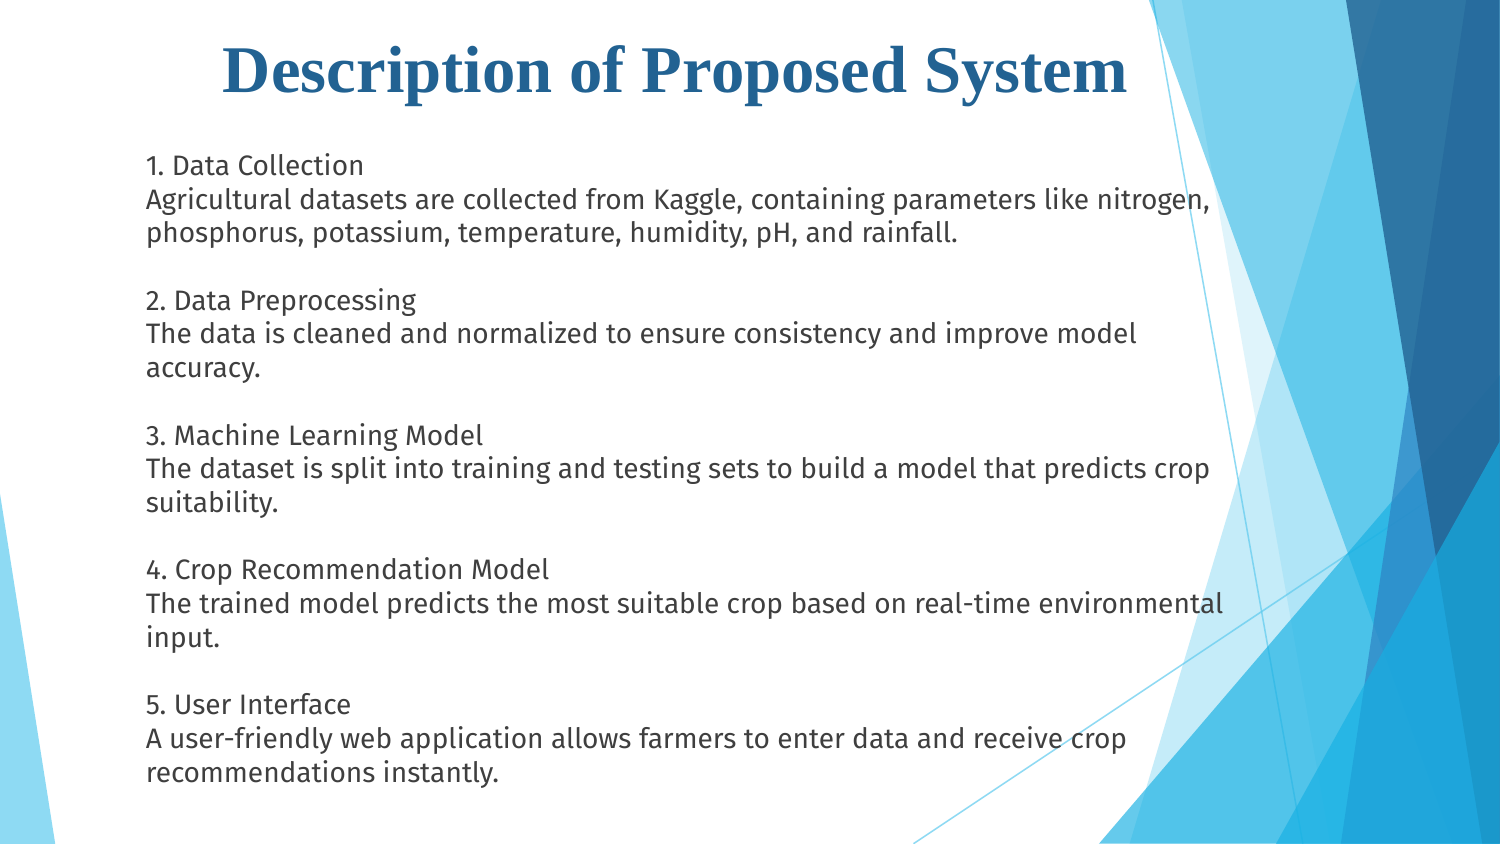

# Description of Proposed System
1. Data Collection
Agricultural datasets are collected from Kaggle, containing parameters like nitrogen, phosphorus, potassium, temperature, humidity, pH, and rainfall.

2. Data Preprocessing
The data is cleaned and normalized to ensure consistency and improve model accuracy.

3. Machine Learning Model
The dataset is split into training and testing sets to build a model that predicts crop suitability.

4. Crop Recommendation Model
The trained model predicts the most suitable crop based on real-time environmental input.

5. User Interface
A user-friendly web application allows farmers to enter data and receive crop recommendations instantly.